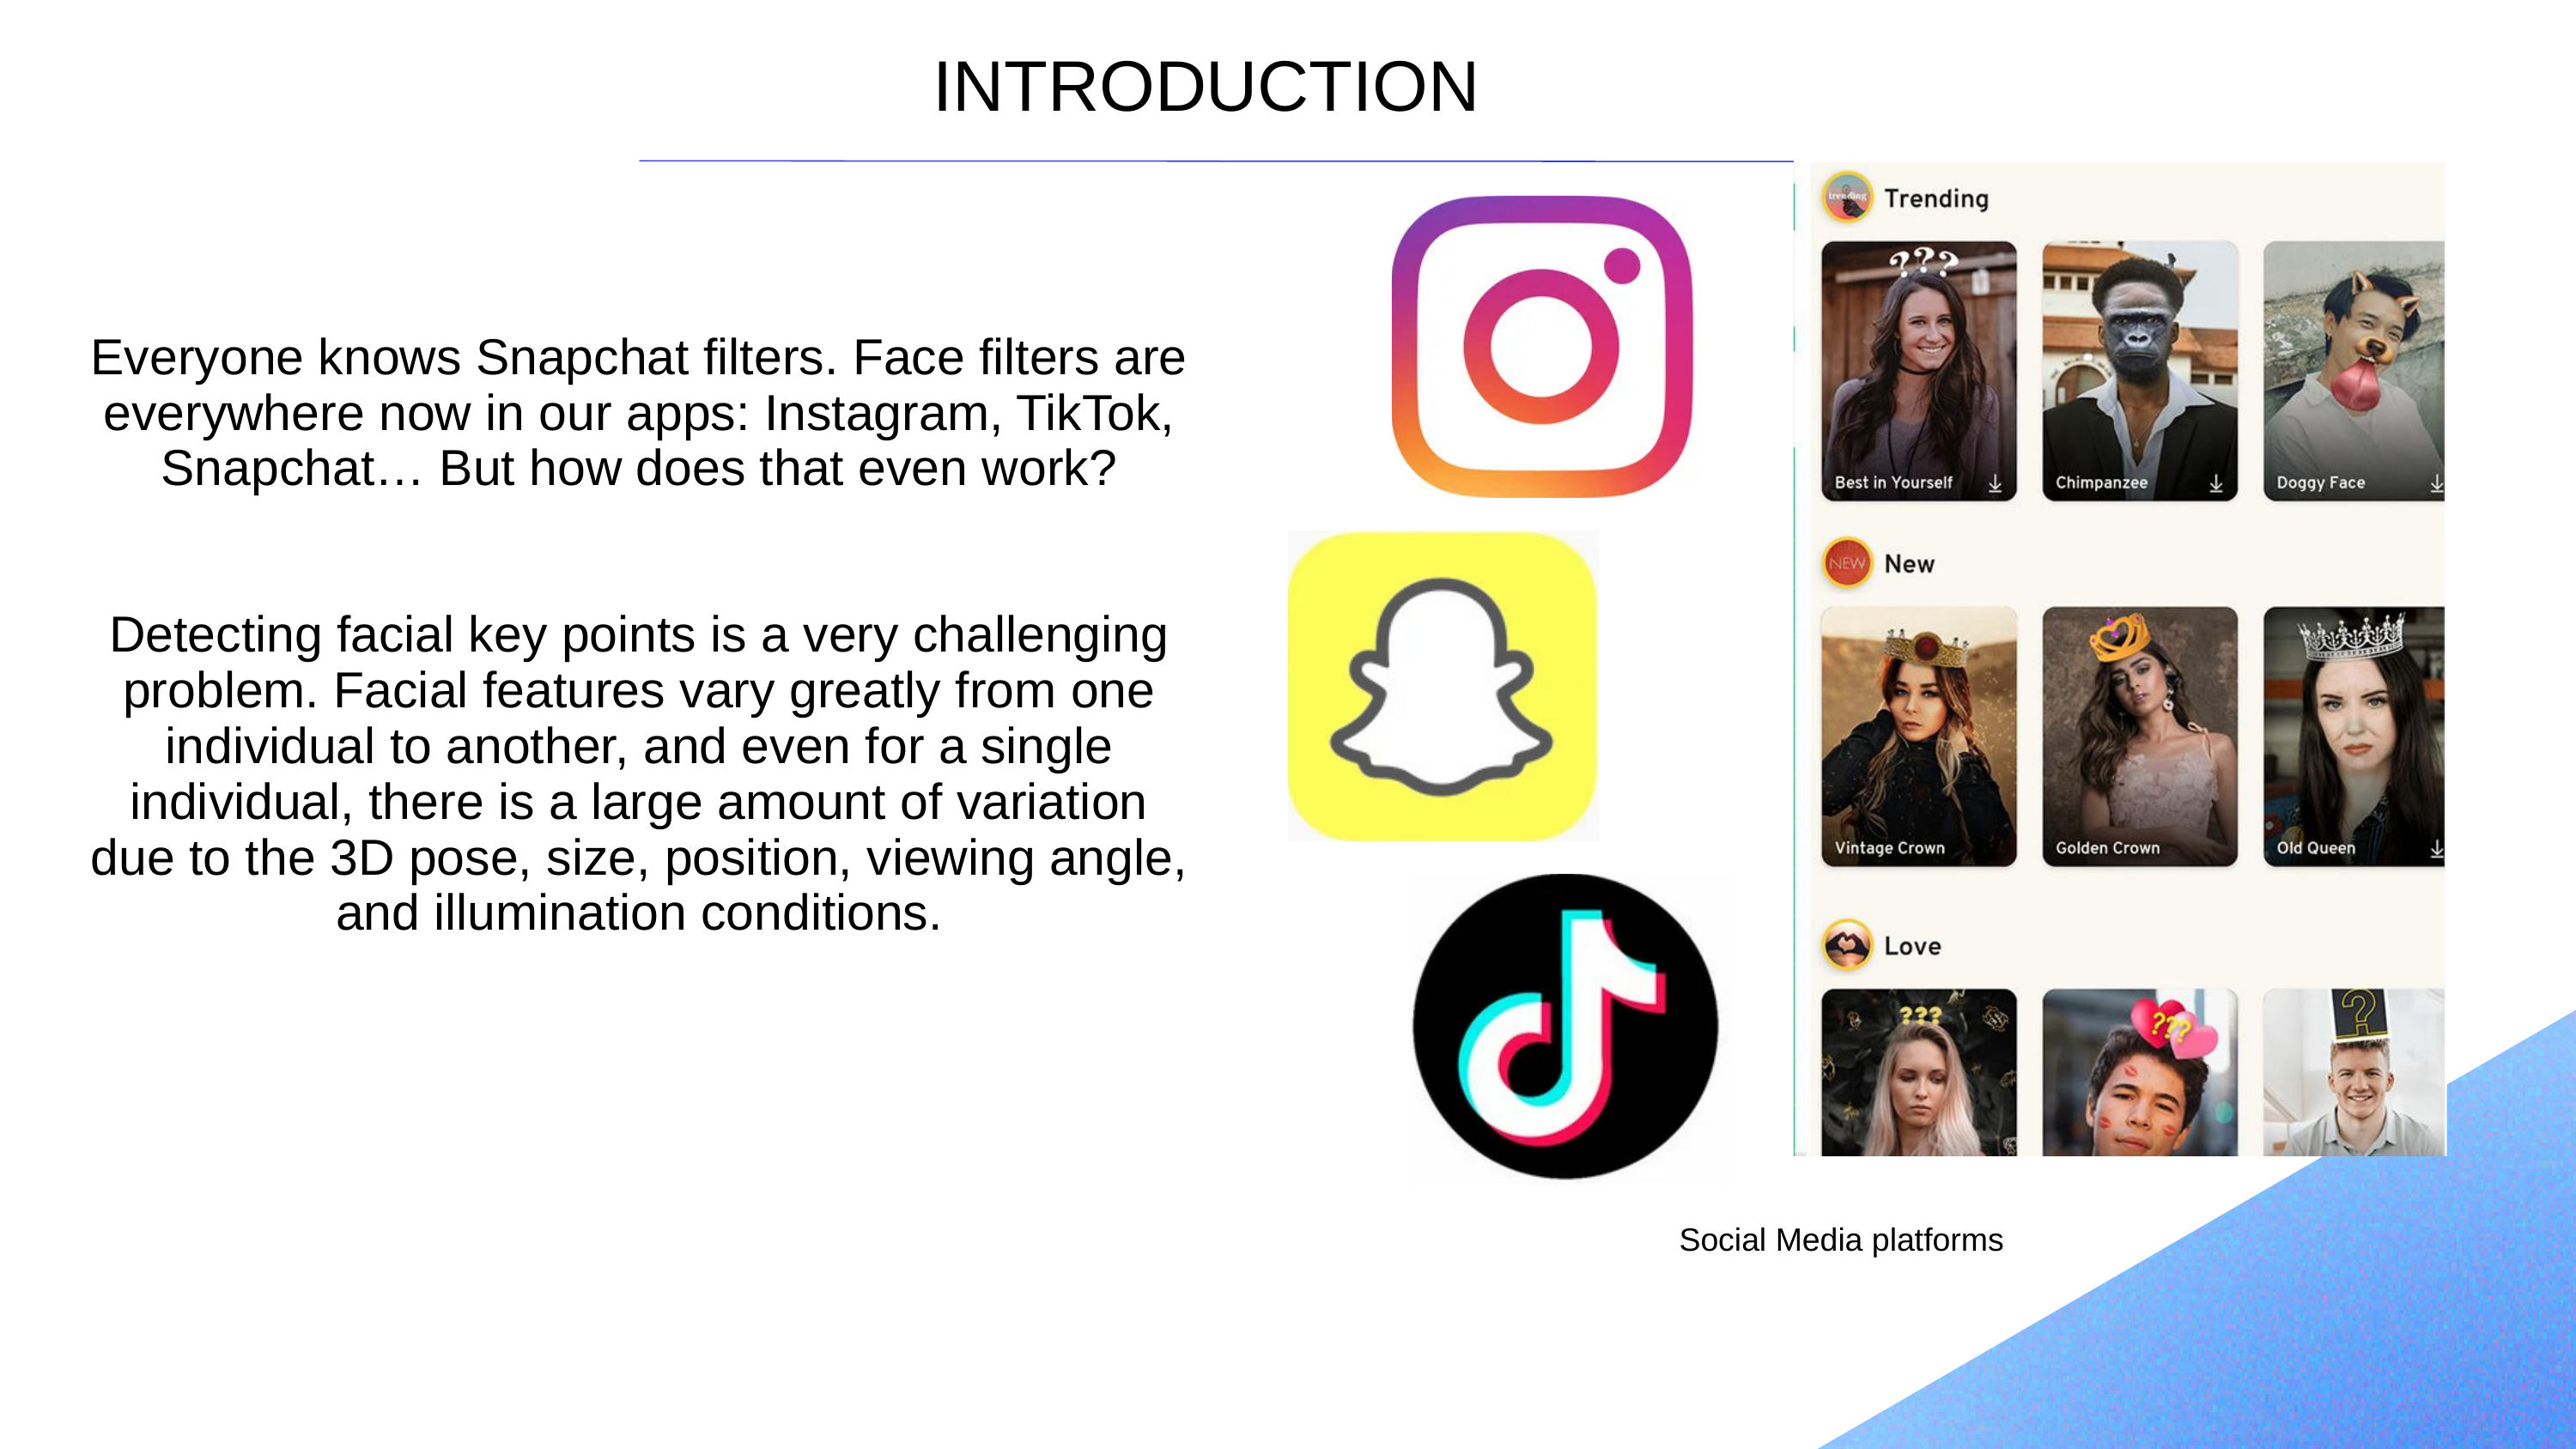

INTRODUCTION

Everyone knows Snapchat filters. Face filters are everywhere now in our apps: Instagram, TikTok, Snapchat… But how does that even work?

Detecting facial key points is a very challenging problem. Facial features vary greatly from one individual to another, and even for a single individual, there is a large amount of variation due to the 3D pose, size, position, viewing angle, and illumination conditions.

Social Media platforms